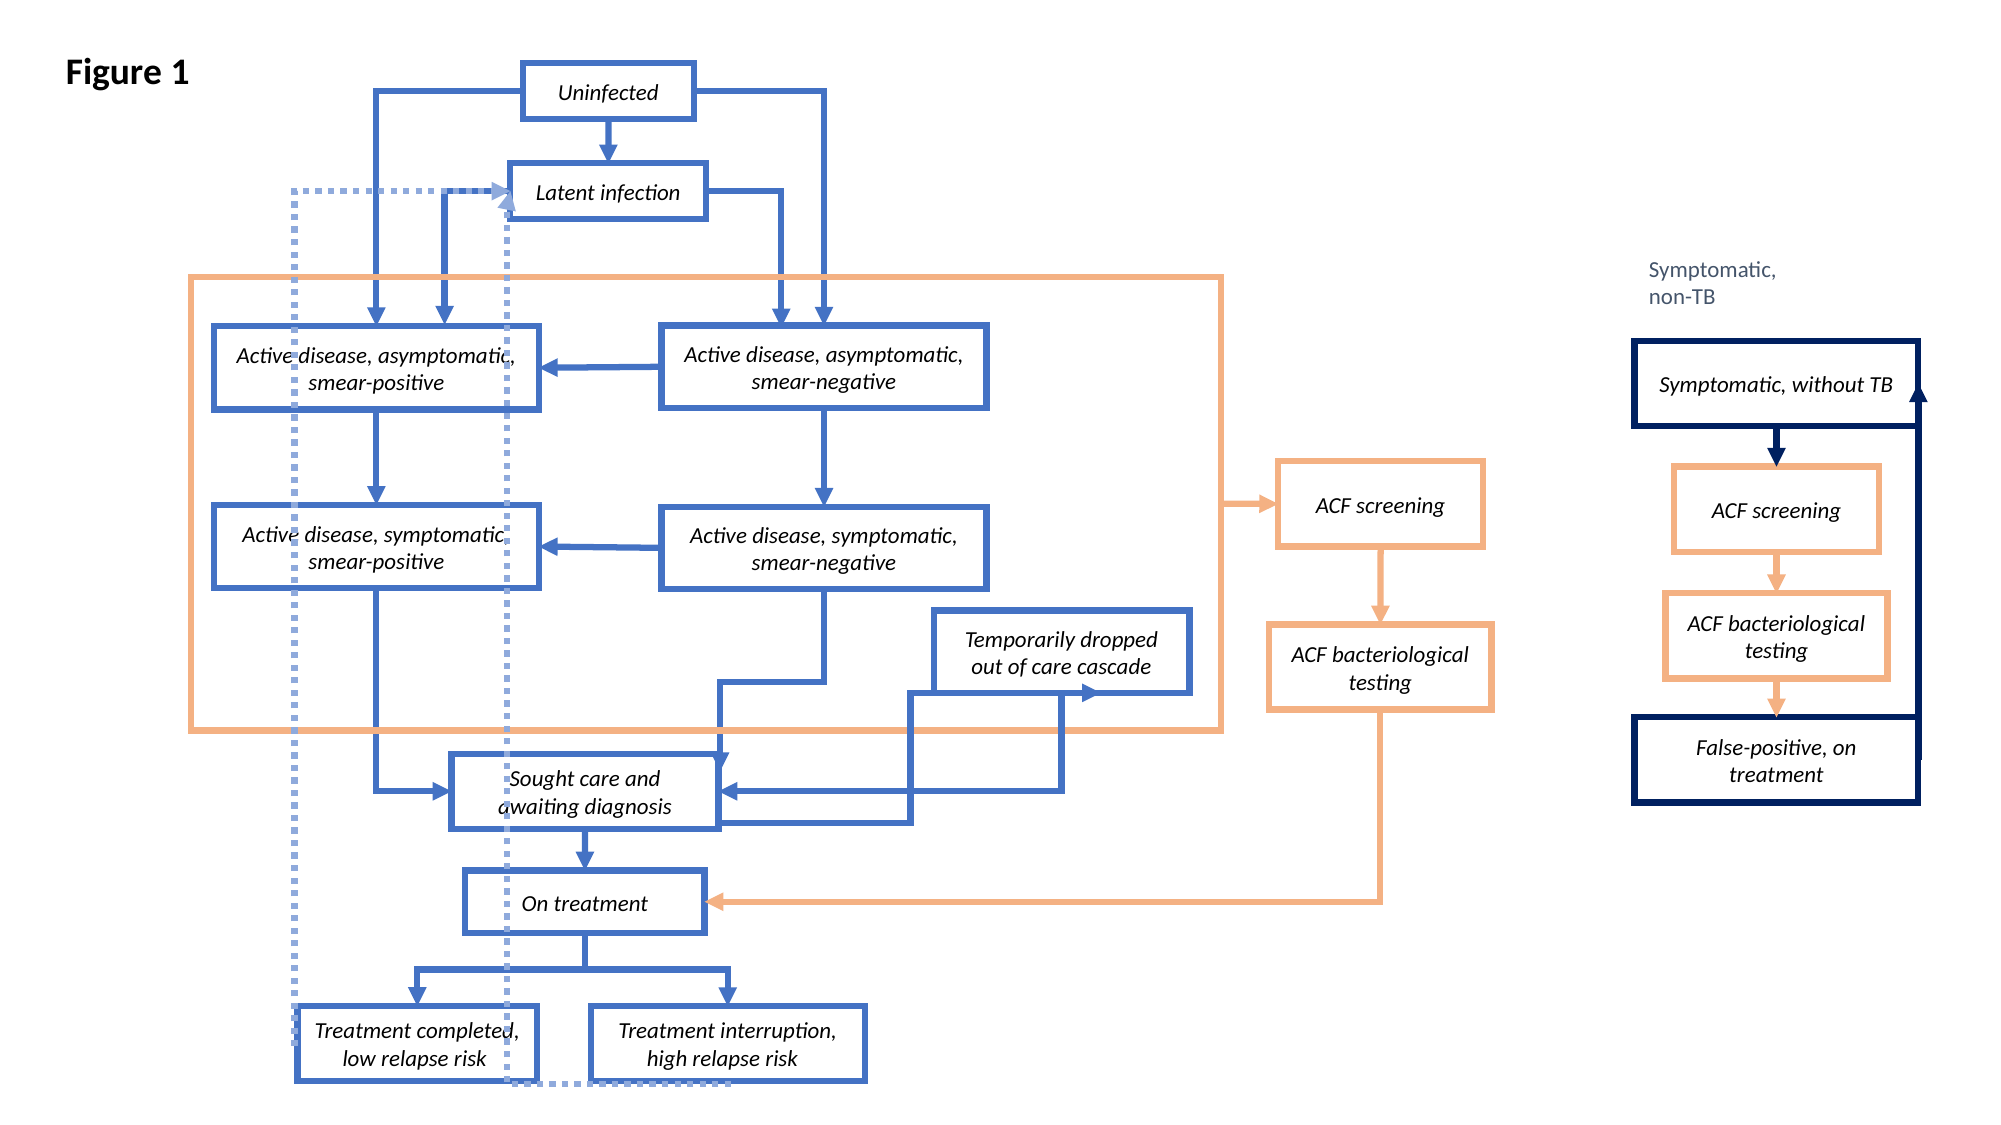

Figure 1
Uninfected
Latent infection
Symptomatic,
non-TB
Symptomatic, without TB
ACF screening
ACF bacteriological testing
False-positive, on treatment

Active disease, asymptomatic, smear-negative
Active disease, asymptomatic, smear-positive
ACF screening
Active disease, symptomatic, smear-positive
Active disease, symptomatic, smear-negative
Temporarily dropped out of care cascade
ACF bacteriological testing
Sought care and awaiting diagnosis
On treatment
Treatment completed, low relapse risk
Treatment interruption, high relapse risk